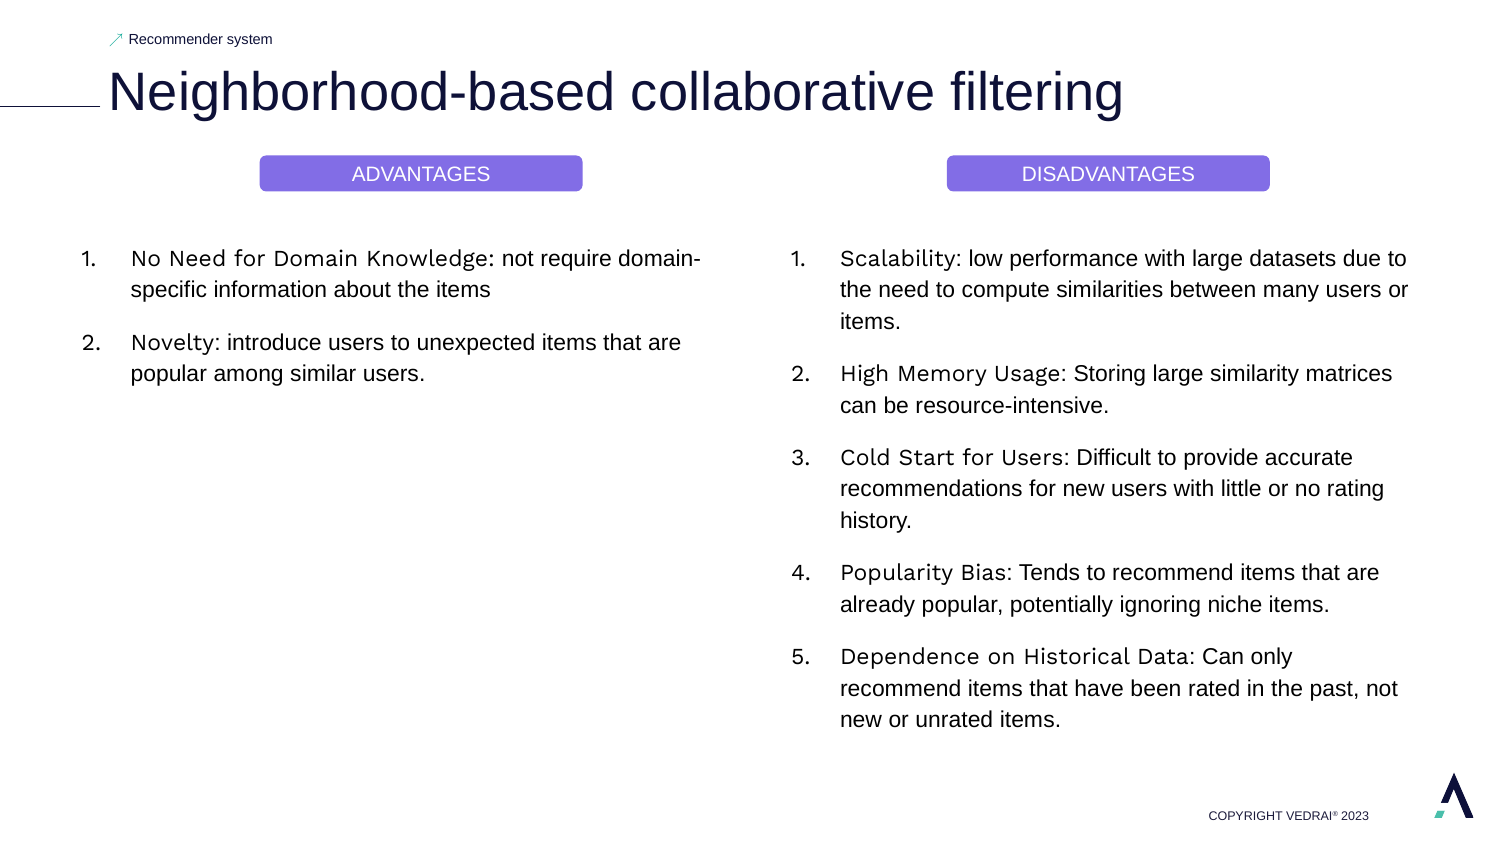

# Recommender system
Neighborhood-based collaborative filtering
ADVANTAGES
DISADVANTAGES
No Need for Domain Knowledge: not require domain-specific information about the items
Novelty: introduce users to unexpected items that are popular among similar users.
Scalability: low performance with large datasets due to the need to compute similarities between many users or items.
High Memory Usage: Storing large similarity matrices can be resource-intensive.
Cold Start for Users: Difficult to provide accurate recommendations for new users with little or no rating history.
Popularity Bias: Tends to recommend items that are already popular, potentially ignoring niche items.
Dependence on Historical Data: Can only recommend items that have been rated in the past, not new or unrated items.